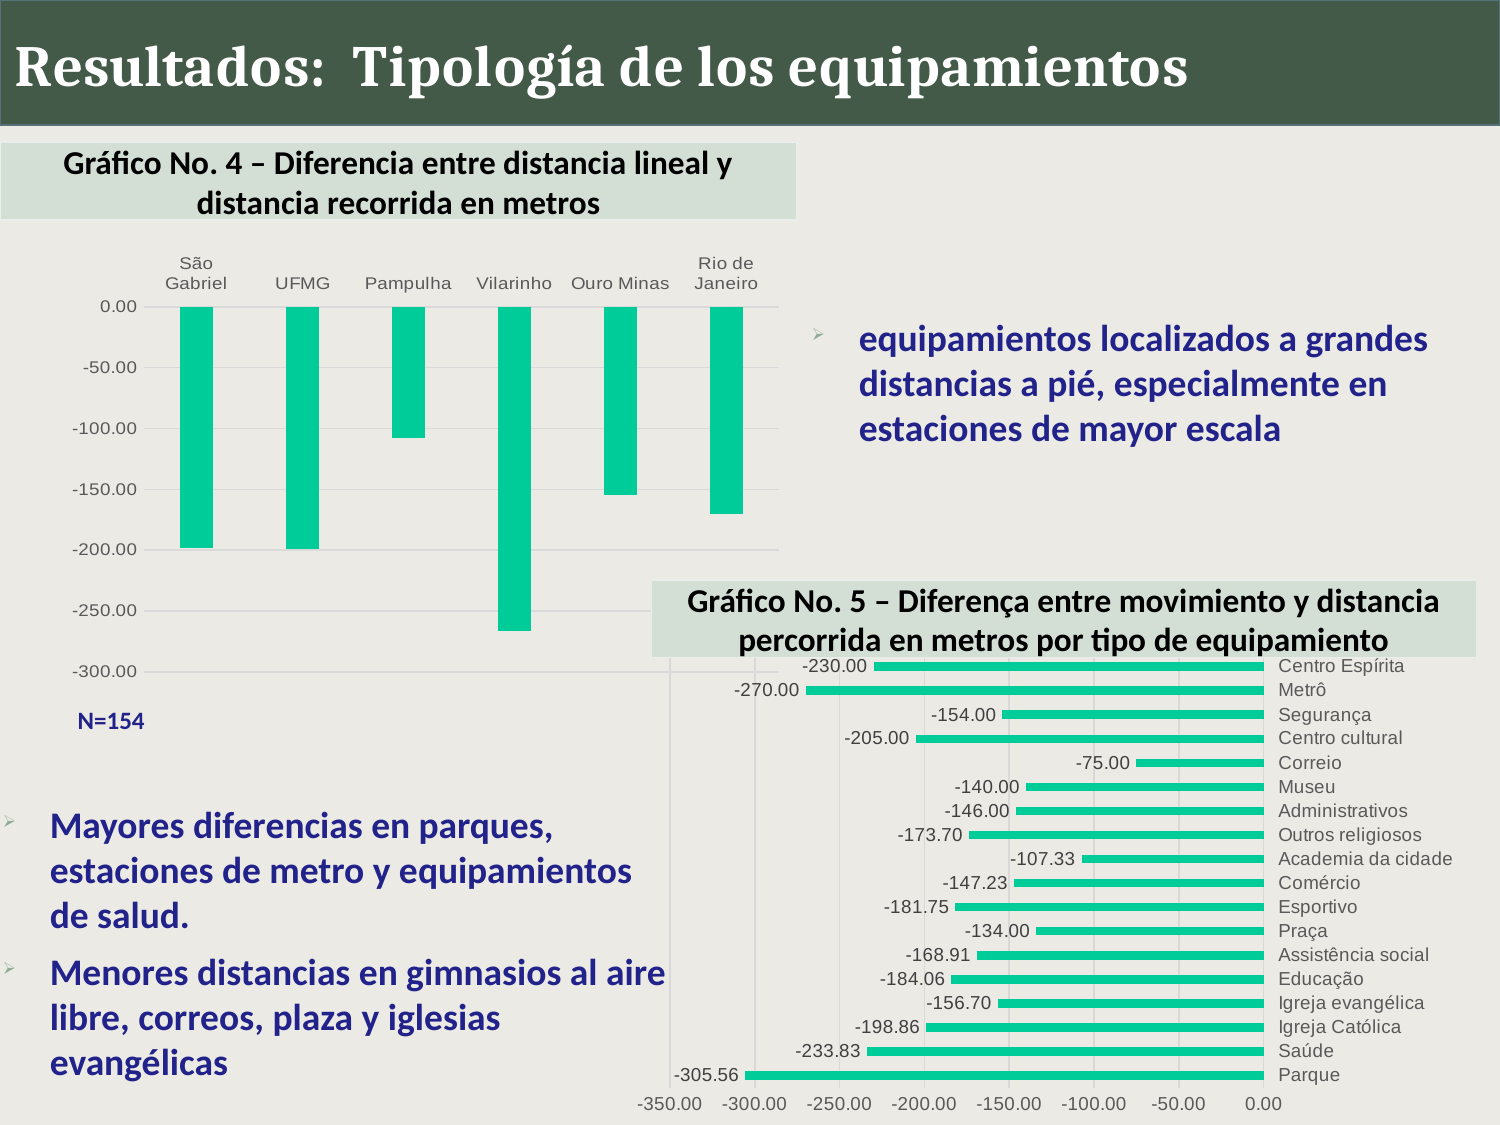

Resultados:  Tipología de los equipamientos
Gráfico No. 4 – Diferencia entre distancia lineal y distancia recorrida en metros

### Chart

| Category |  |
|---|---|
| São Gabriel | -197.87843750000002 |
| UFMG | -198.72222222222223 |
| Pampulha | -107.90476190476191 |
| Vilarinho | -266.6 |
| Ouro Minas | -154.4285714285714 |
| Rio de Janeiro | -170.25 |
equipamientos localizados a grandes distancias a pié, especialmente en estaciones de mayor escala

Gráfico No. 5 – Diferença entre movimiento y distancia percorrida en metros por tipo de equipamiento

### Chart

| Category |  |
|---|---|
| Parque | -305.555 |
| Saúde | -233.83333333333334 |
| Igreja Católica | -198.85714285714286 |
| Igreja evangélica | -156.70370370370372 |
| Educação | -184.05555555555551 |
| Assistência social | -168.9090909090909 |
| Praça | -134.00000000000003 |
| Esportivo | -181.75 |
| Comércio | -147.23076923076923 |
| Academia da cidade | -107.33333333333333 |
| Outros religiosos | -173.7 |
| Administrativos | -146.0 |
| Museu | -140.0 |
| Correio | -75.0 |
| Centro cultural | -205.0 |
| Segurança | -154.0 |
| Metrô | -270.0 |
| Centro Espírita | -230.0 |
N=154
Mayores diferencias en parques, estaciones de metro y equipamientos de salud.
Menores distancias en gimnasios al aire libre, correos, plaza y iglesias evangélicas